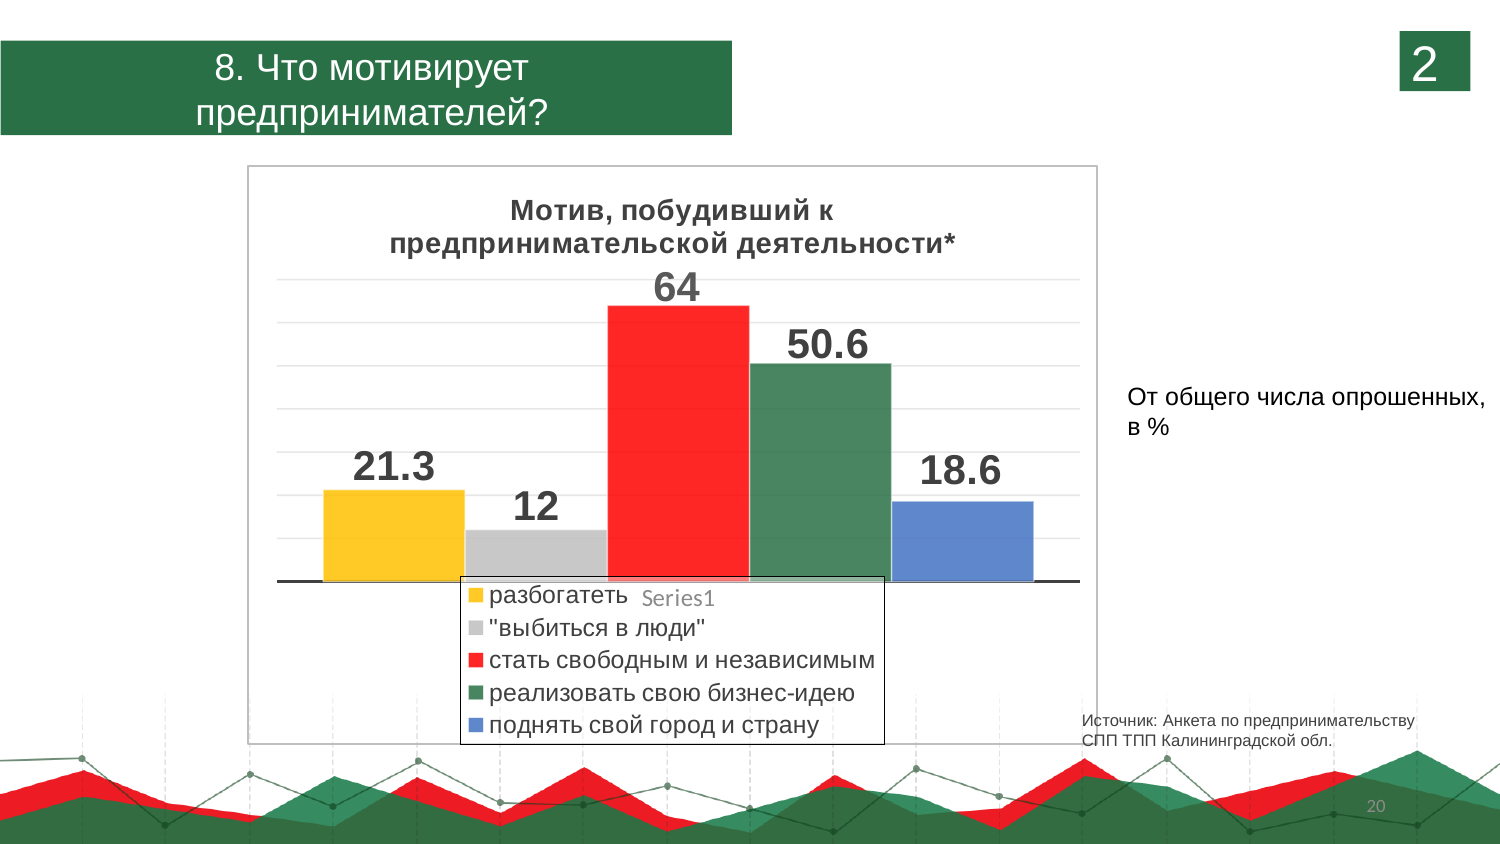

20

8. Что мотивирует предпринимателей?

### Chart: Мотив, побудивший к предпринимательской деятельности*

| Category | разбогатеть | "выбиться в люди" | стать свободным и независимым | реализовать свою бизнес-идею | поднять свой город и страну |
|---|---|---|---|---|---|
|  | 21.3 | 12.0 | 64.0 | 50.6 | 18.6 |
От общего числа опрошенных, в %
Источник: Анкета по предпринимательству
СПП ТПП Калининградской обл.
20